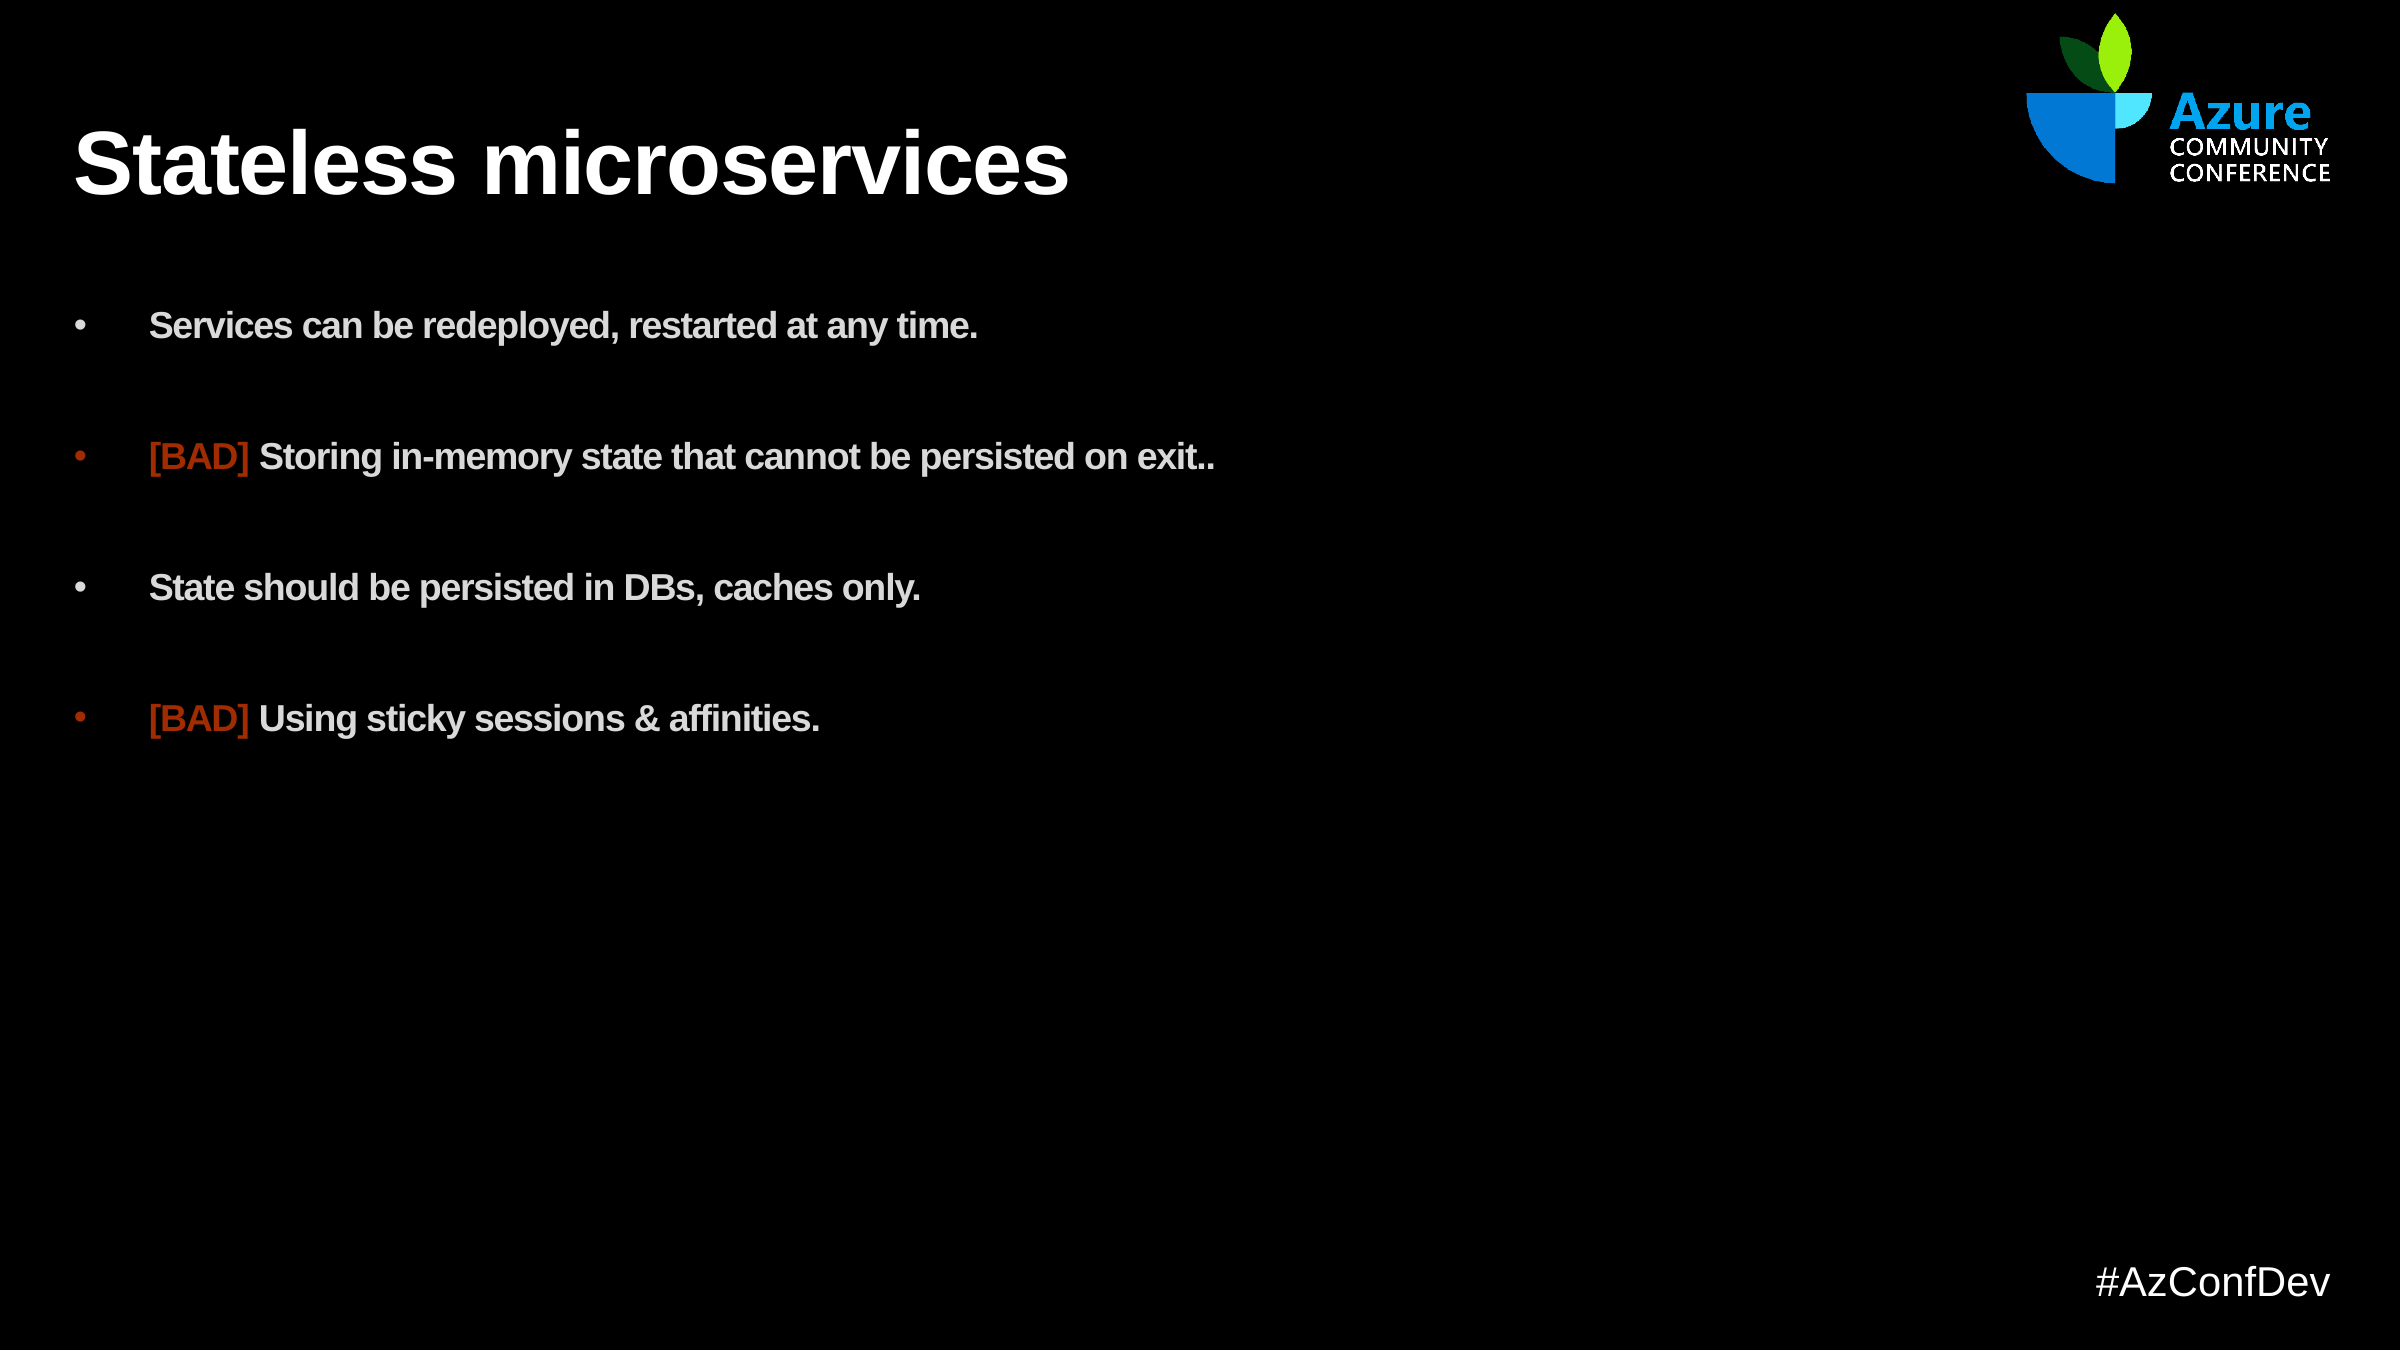

# Stateless microservices
Services can be redeployed, restarted at any time.

[BAD] Storing in-memory state that cannot be persisted on exit..

State should be persisted in DBs, caches only.

[BAD] Using sticky sessions & affinities.